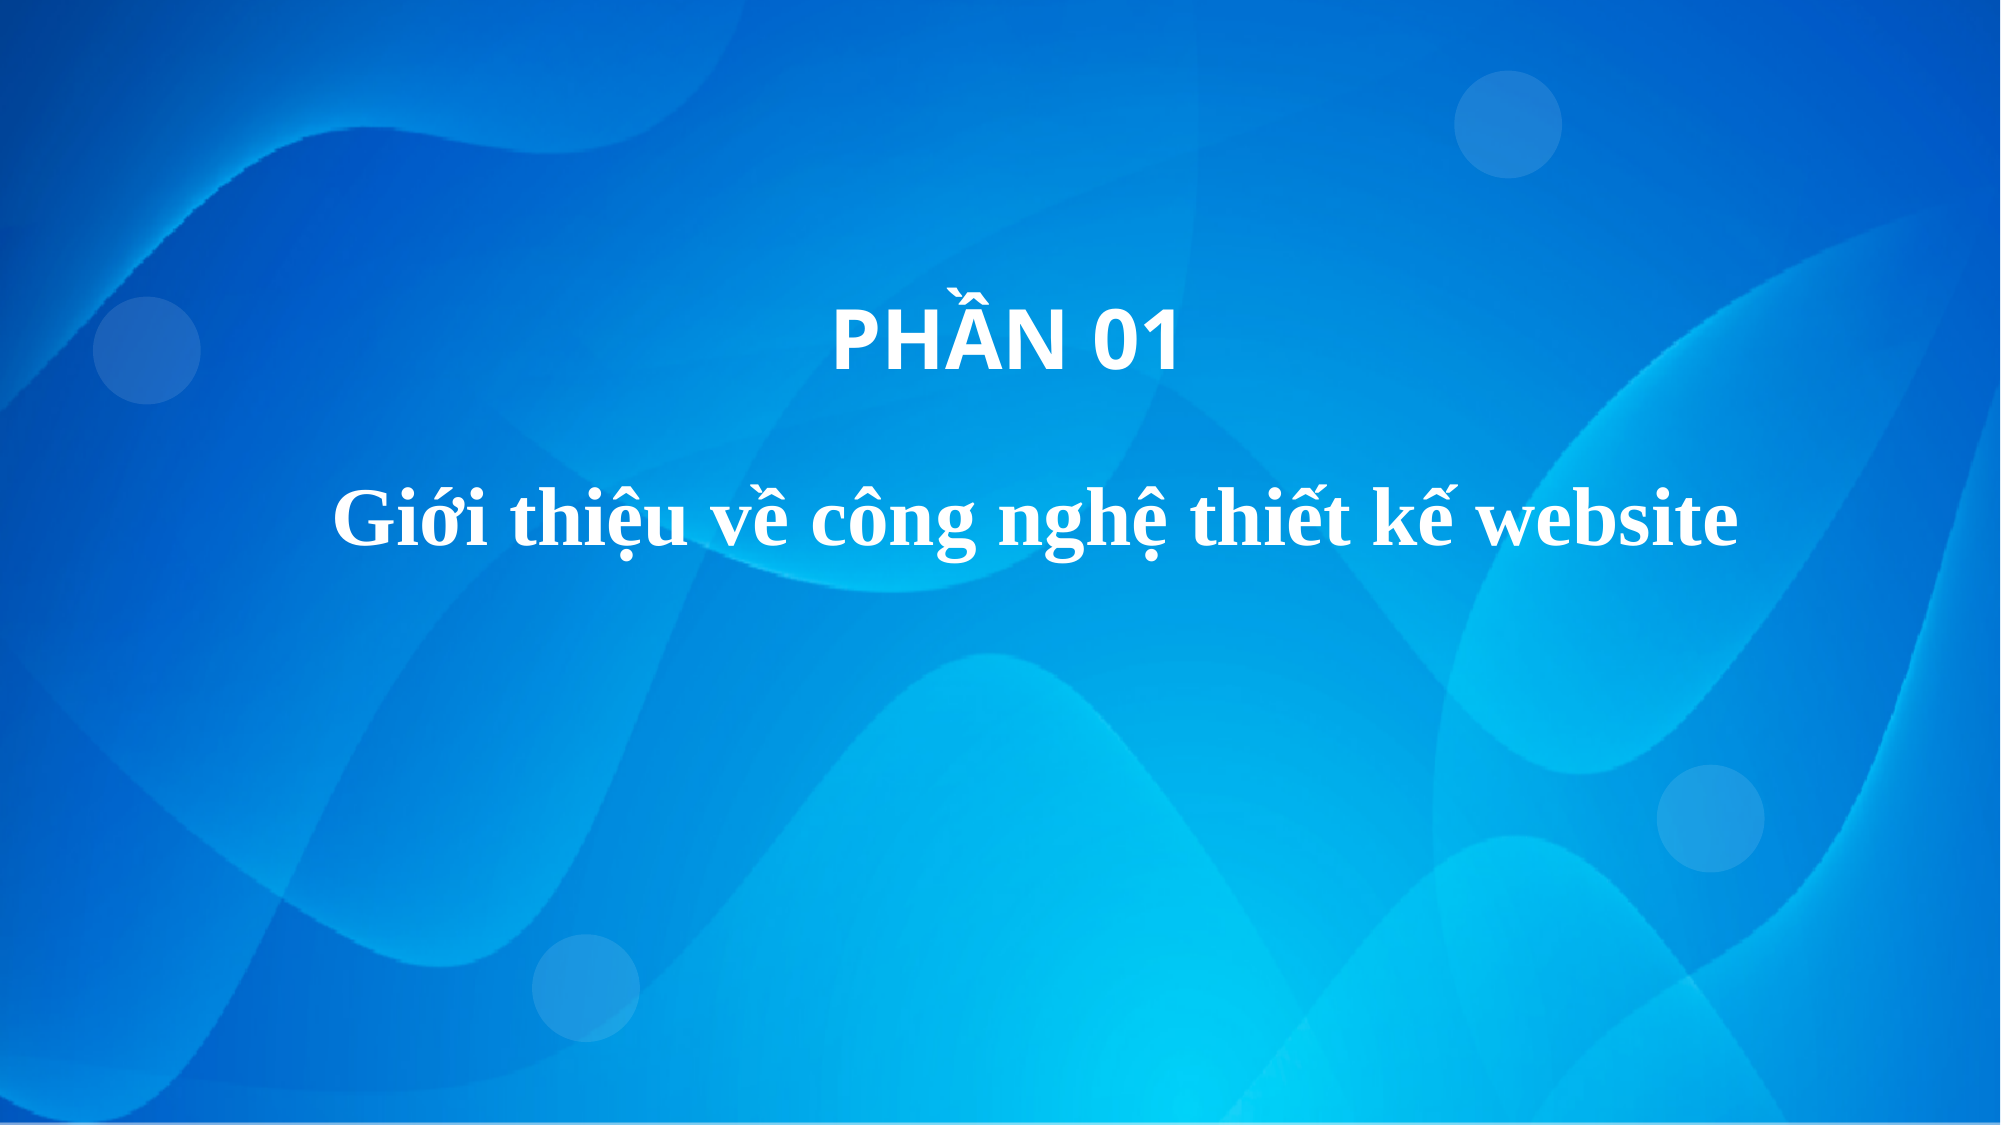

PHẦN 01

Giới thiệu về công nghệ thiết kế website